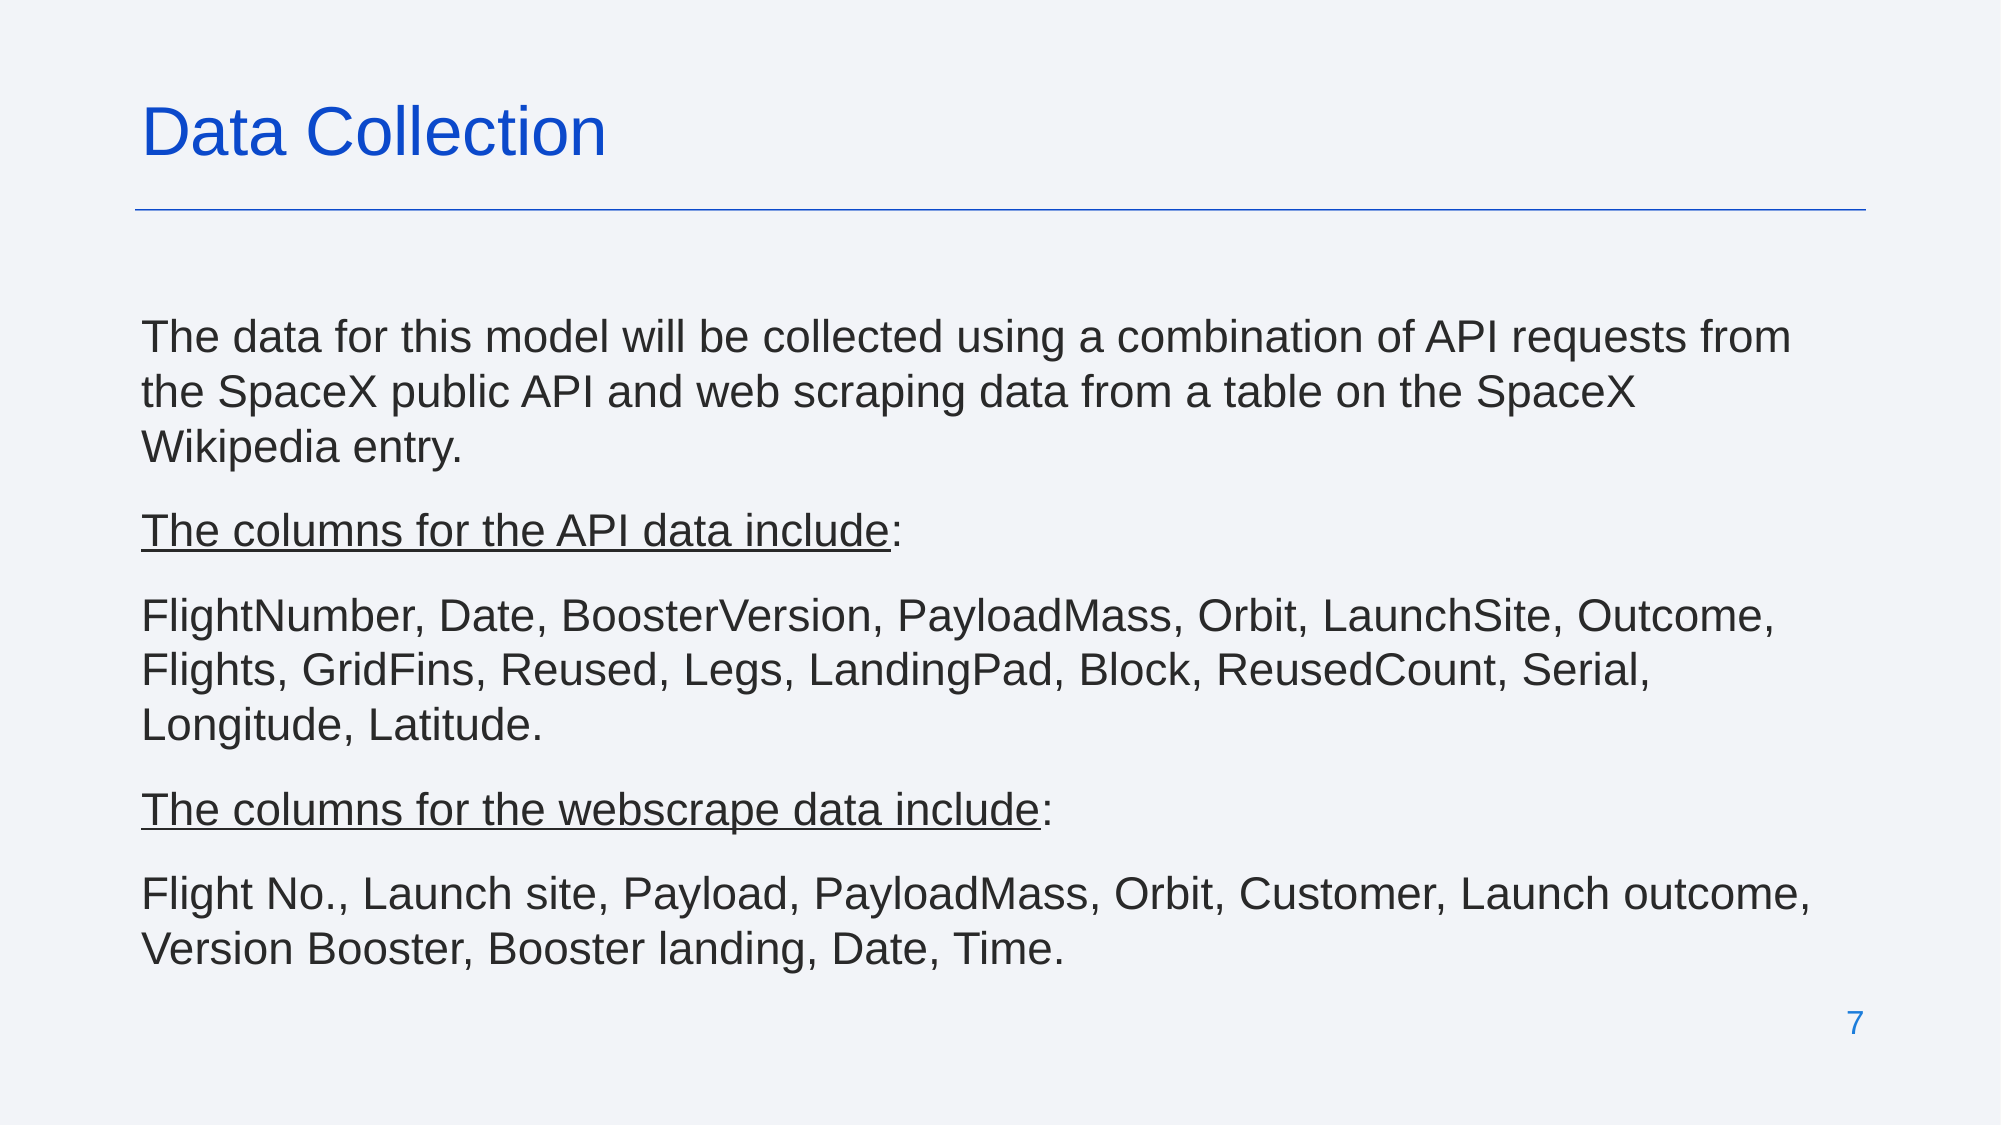

Data Collection
The data for this model will be collected using a combination of API requests from the SpaceX public API and web scraping data from a table on the SpaceX Wikipedia entry.
The columns for the API data include:
FlightNumber, Date, BoosterVersion, PayloadMass, Orbit, LaunchSite, Outcome, Flights, GridFins, Reused, Legs, LandingPad, Block, ReusedCount, Serial, Longitude, Latitude.
The columns for the webscrape data include:
Flight No., Launch site, Payload, PayloadMass, Orbit, Customer, Launch outcome, Version Booster, Booster landing, Date, Time.
7